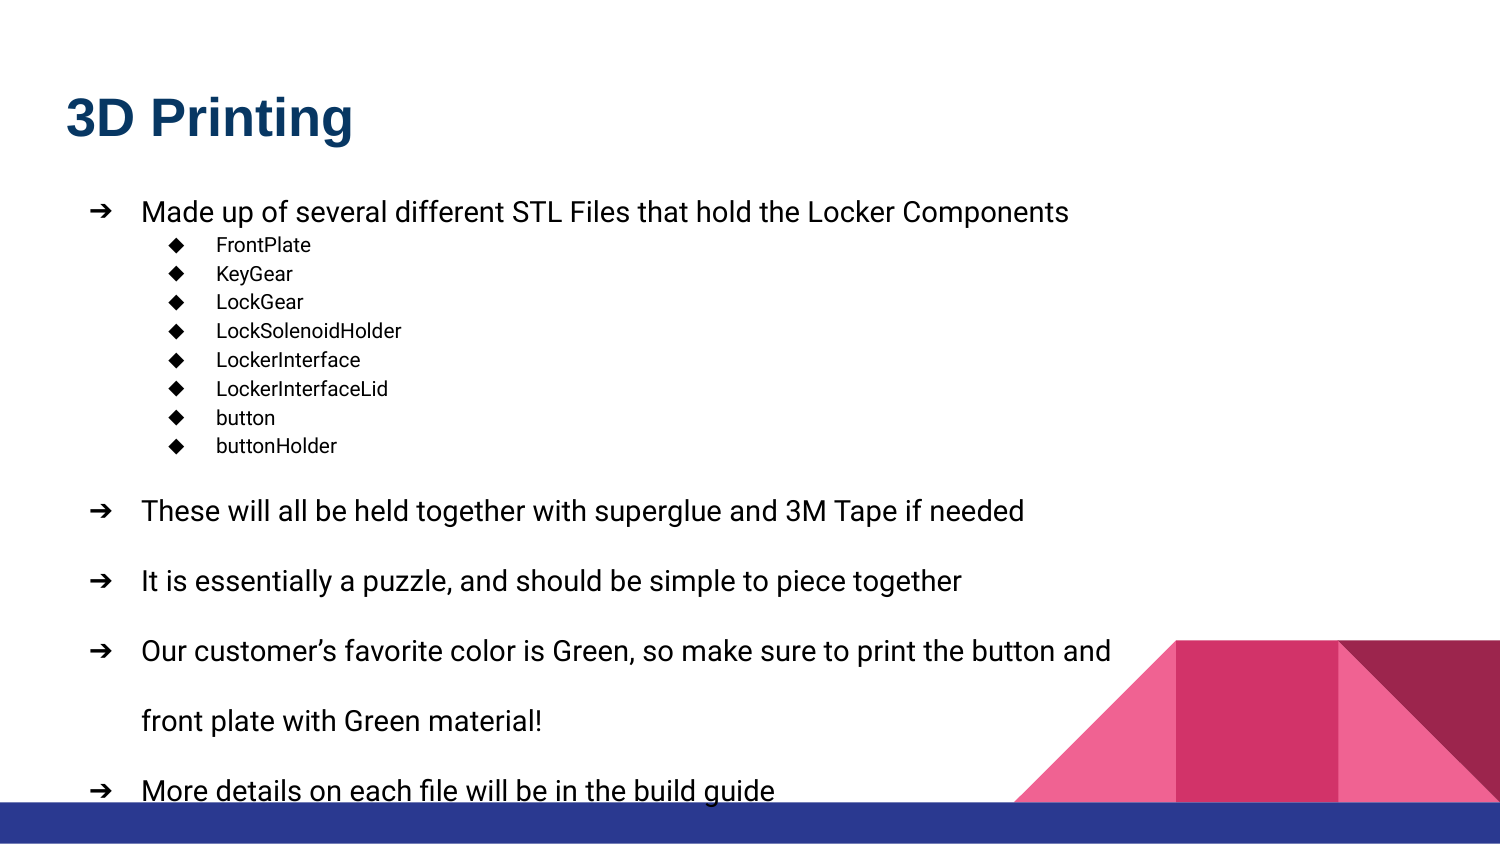

# 3D Printing

Made up of several different STL Files that hold the Locker Components
FrontPlate
KeyGear
LockGear
LockSolenoidHolder
LockerInterface
LockerInterfaceLid
button
buttonHolder
These will all be held together with superglue and 3M Tape if needed
It is essentially a puzzle, and should be simple to piece together
Our customer’s favorite color is Green, so make sure to print the button and front plate with Green material!
More details on each file will be in the build guide